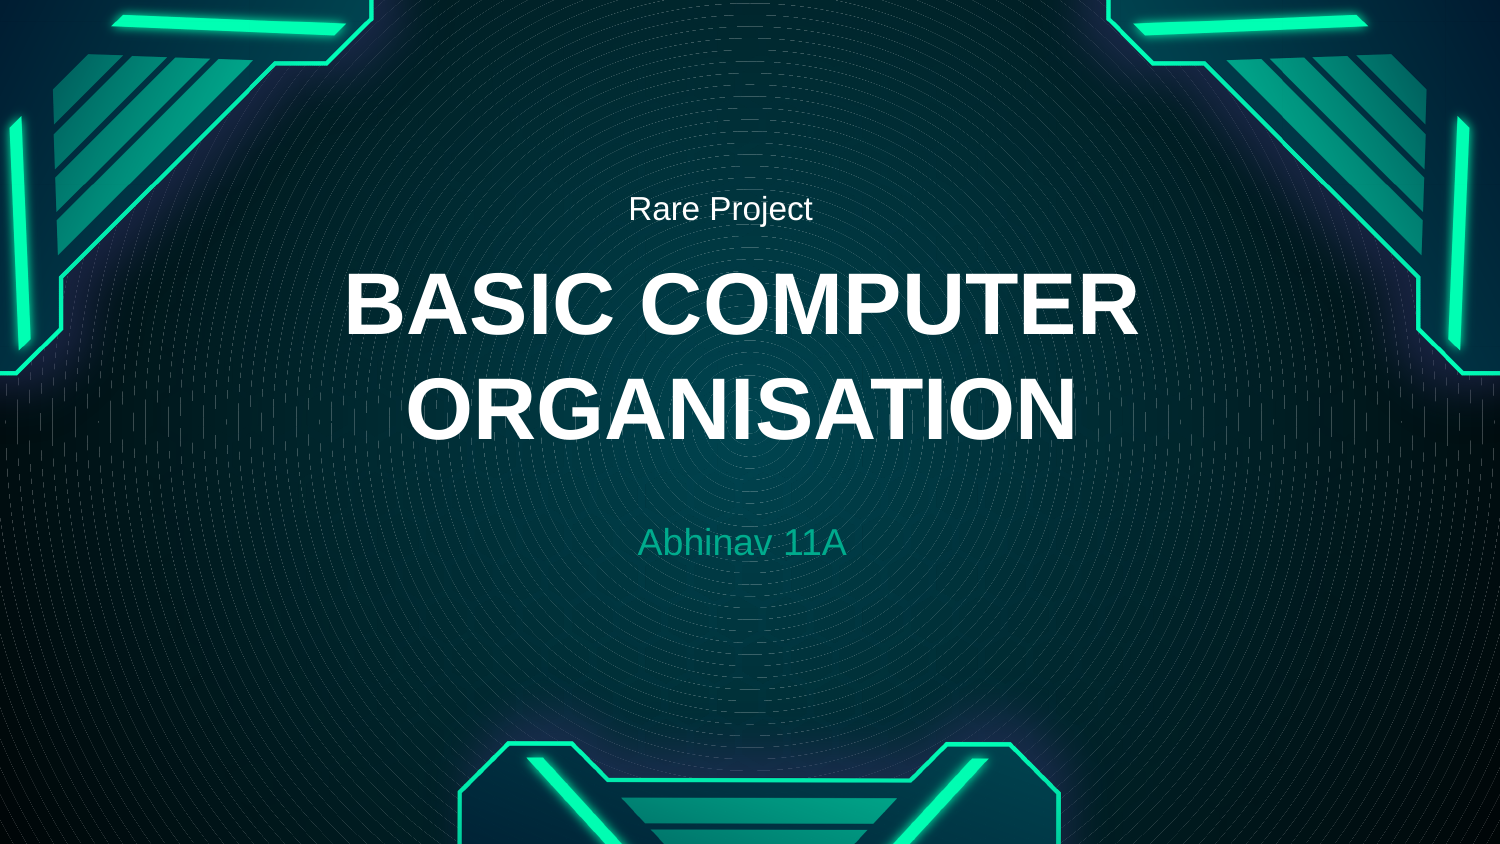

Rare Project
# BASIC COMPUTER ORGANISATION
Abhinav 11A